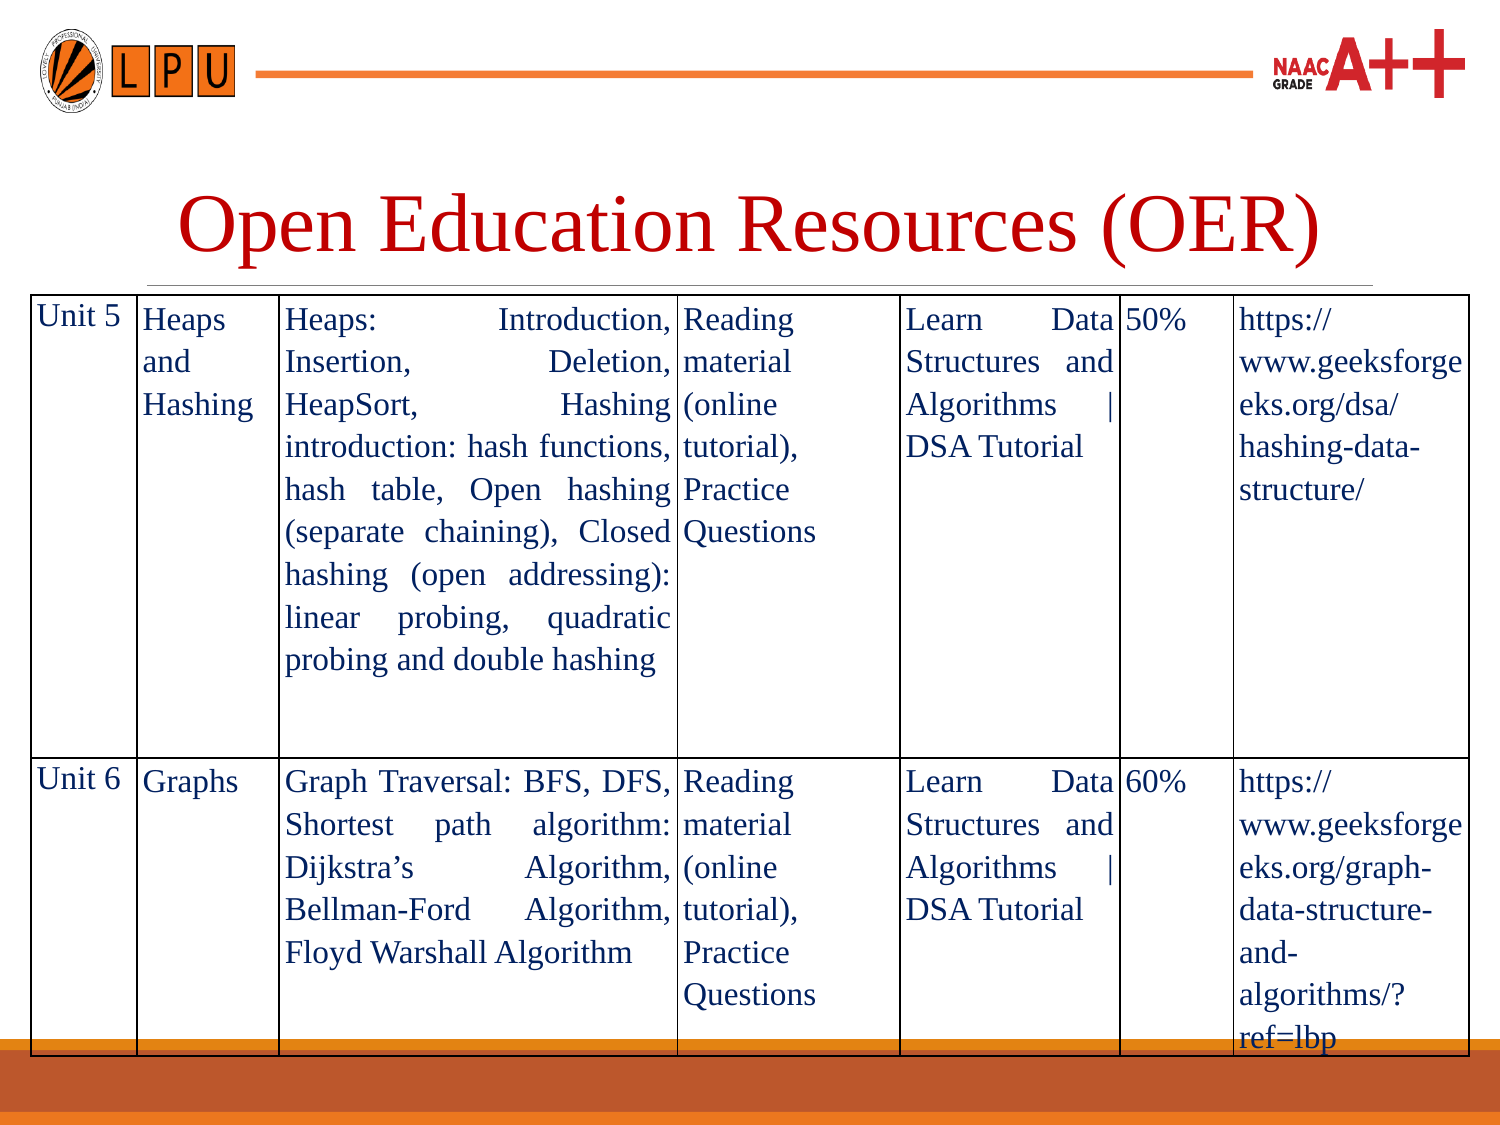

# Open Education Resources (OER)
| Unit 5 | Heaps and Hashing | Heaps: Introduction, Insertion, Deletion, HeapSort, Hashing introduction: hash functions, hash table, Open hashing (separate chaining), Closed hashing (open addressing): linear probing, quadratic probing and double hashing | Reading material (online tutorial), Practice Questions | Learn Data Structures and Algorithms |DSA Tutorial | 50% | https://www.geeksforgeeks.org/dsa/hashing-data-structure/ |
| --- | --- | --- | --- | --- | --- | --- |
| Unit 6 | Graphs | Graph Traversal: BFS, DFS, Shortest path algorithm: Dijkstra’s Algorithm, Bellman-Ford Algorithm, Floyd Warshall Algorithm | Reading material (online tutorial), Practice Questions | Learn Data Structures and Algorithms |DSA Tutorial | 60% | https://www.geeksforgeeks.org/graph-data-structure-and-algorithms/?ref=lbp |